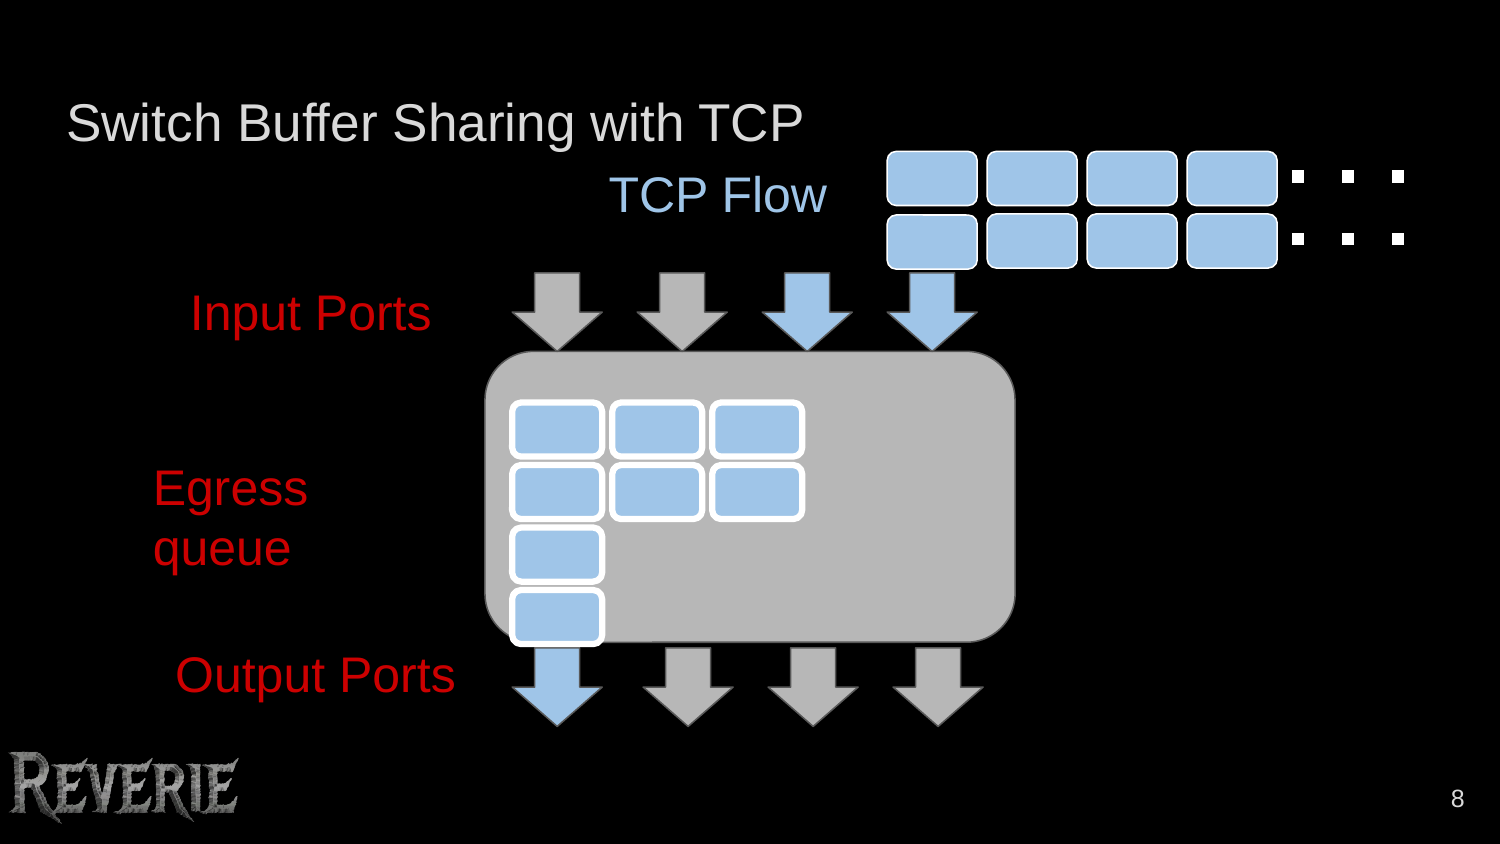

# Switch Buffer Sharing with TCP

TCP Flow

Input Ports

Egress queue

Output Ports

8